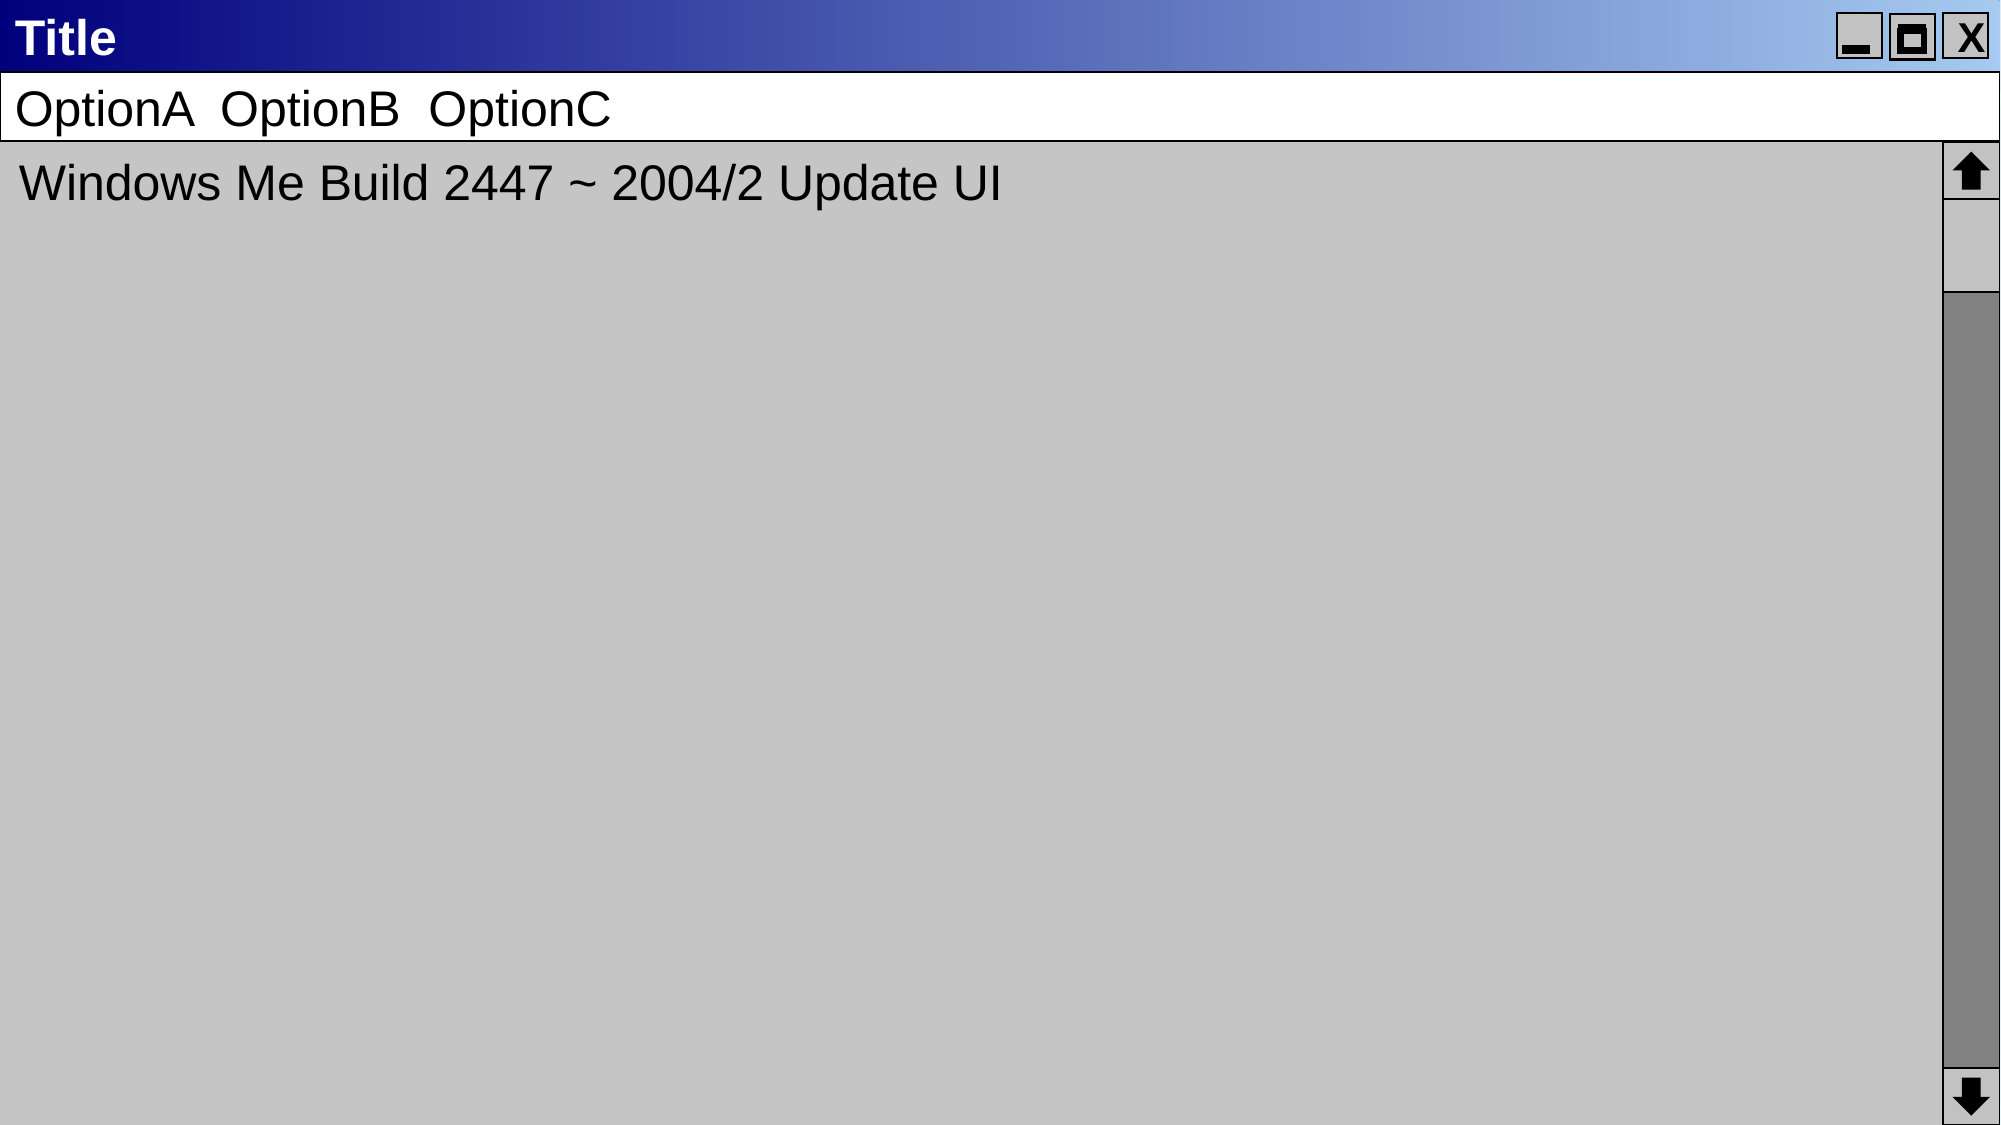

Title

X

OptionA  OptionB  OptionC

Windows Me Build 2447 ~ 2004/2 Update UI